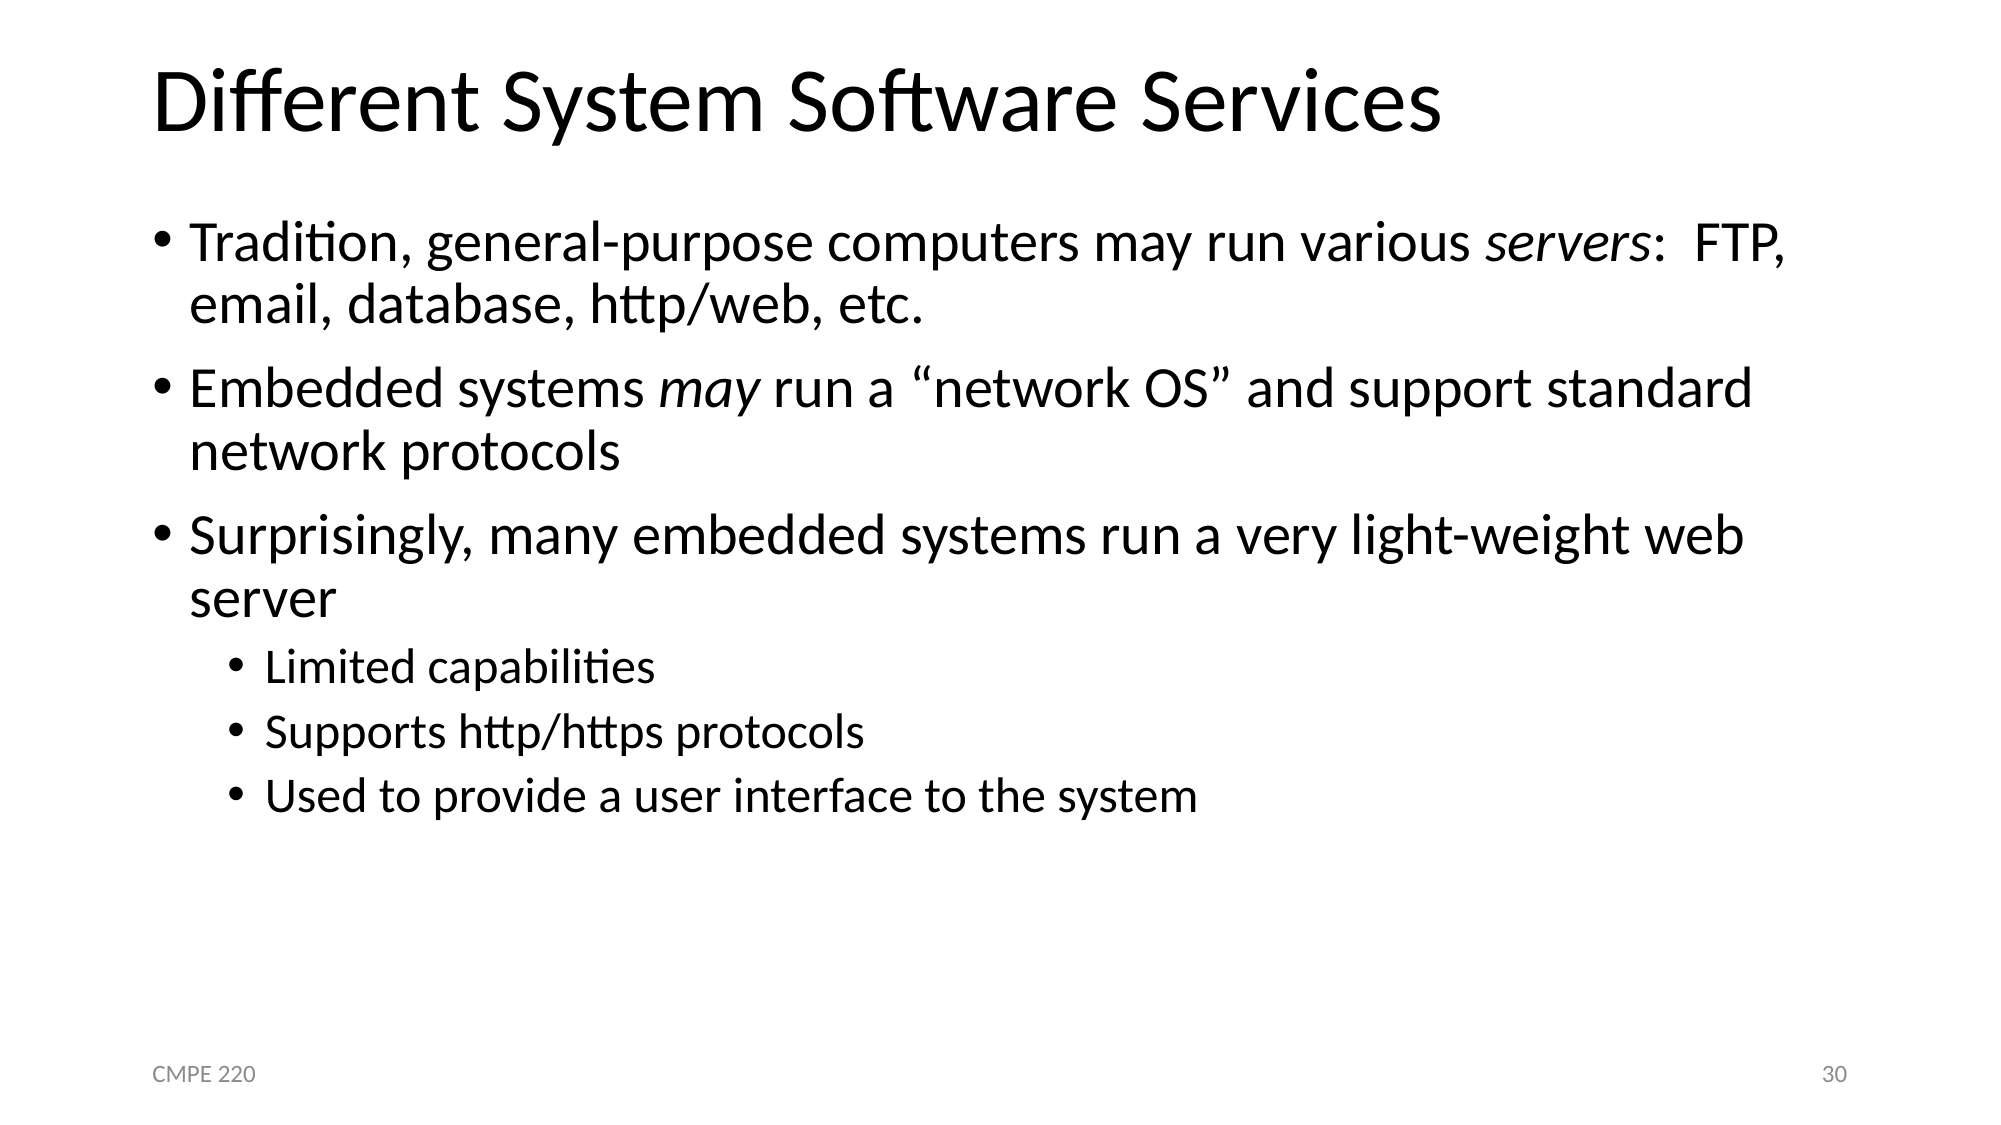

# Different System Software Services
Tradition, general-purpose computers may run various servers:  FTP, email, database, http/web, etc.
Embedded systems may run a “network OS” and support standard network protocols
Surprisingly, many embedded systems run a very light-weight web server
Limited capabilities
Supports http/https protocols
Used to provide a user interface to the system

CMPE 220
30